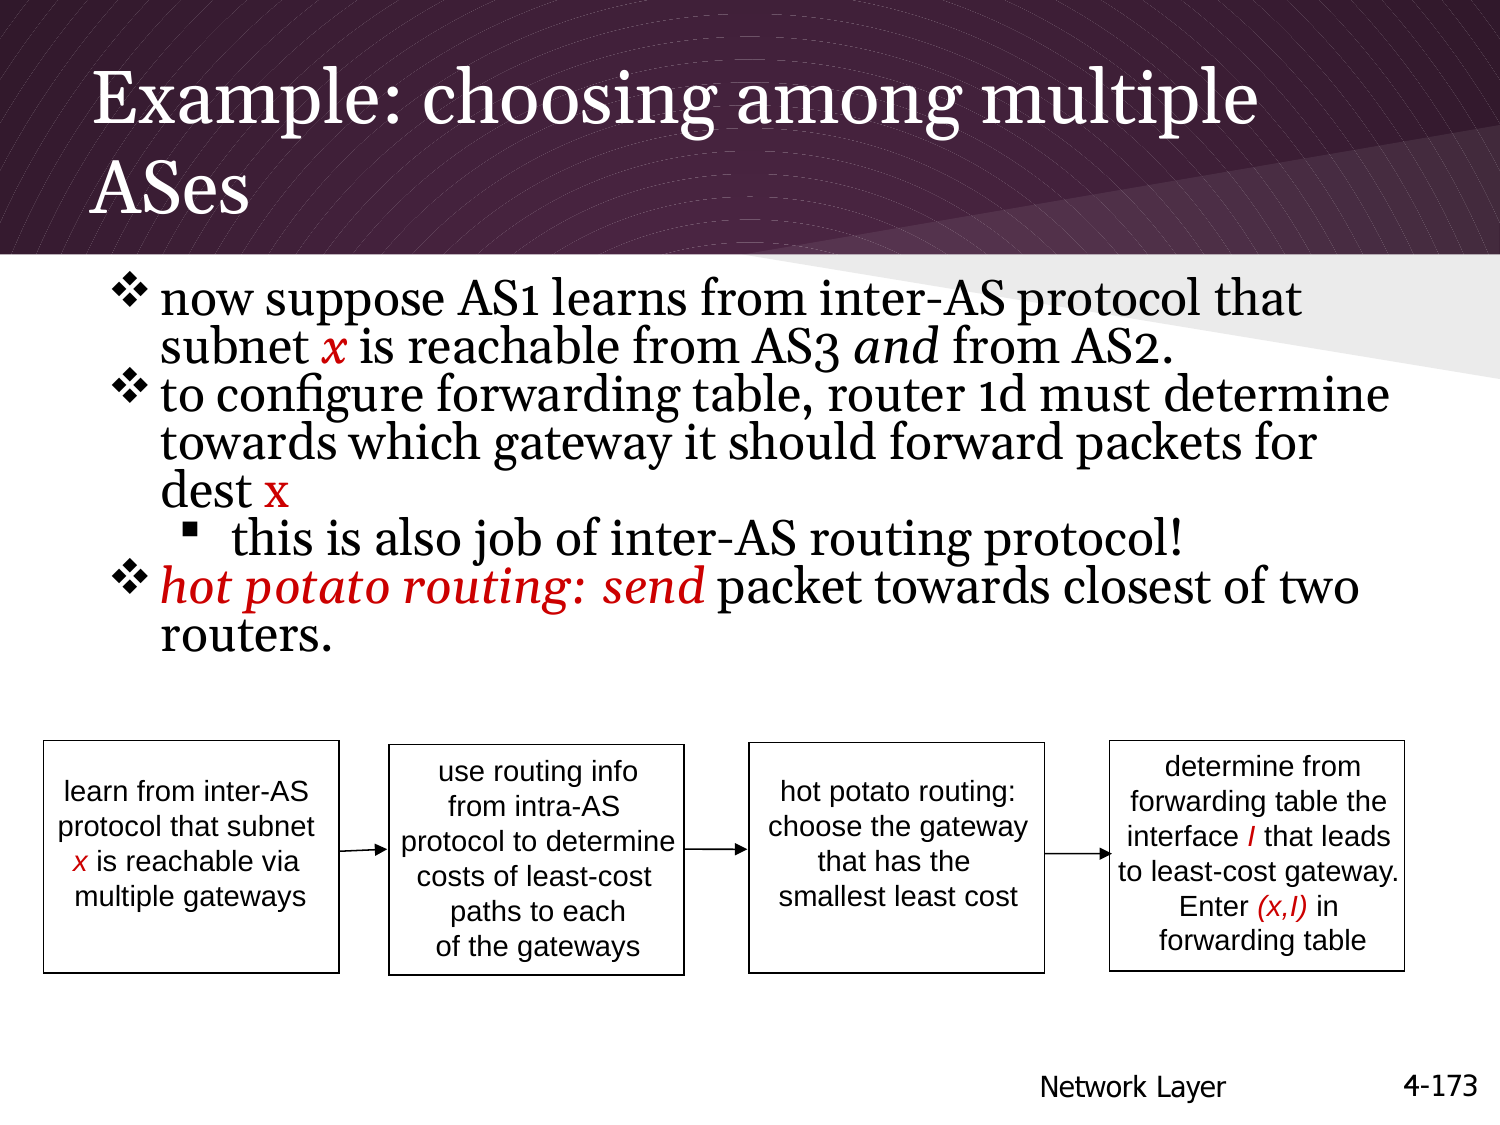

# Example: choosing among multiple ASes
now suppose AS1 learns from inter-AS protocol that subnet x is reachable from AS3 and from AS2.
to configure forwarding table, router 1d must determine towards which gateway it should forward packets for dest x
this is also job of inter-AS routing protocol!
hot potato routing: send packet towards closest of two routers.

determine from
forwarding table the
interface I that leads
to least-cost gateway.
Enter (x,I) in
forwarding table

learn from inter-AS
protocol that subnet
x is reachable via
multiple gateways

hot potato routing:
choose the gateway
that has the
smallest least cost

use routing info
from intra-AS
protocol to determine
costs of least-cost
paths to each
of the gateways

4-173
Network Layer